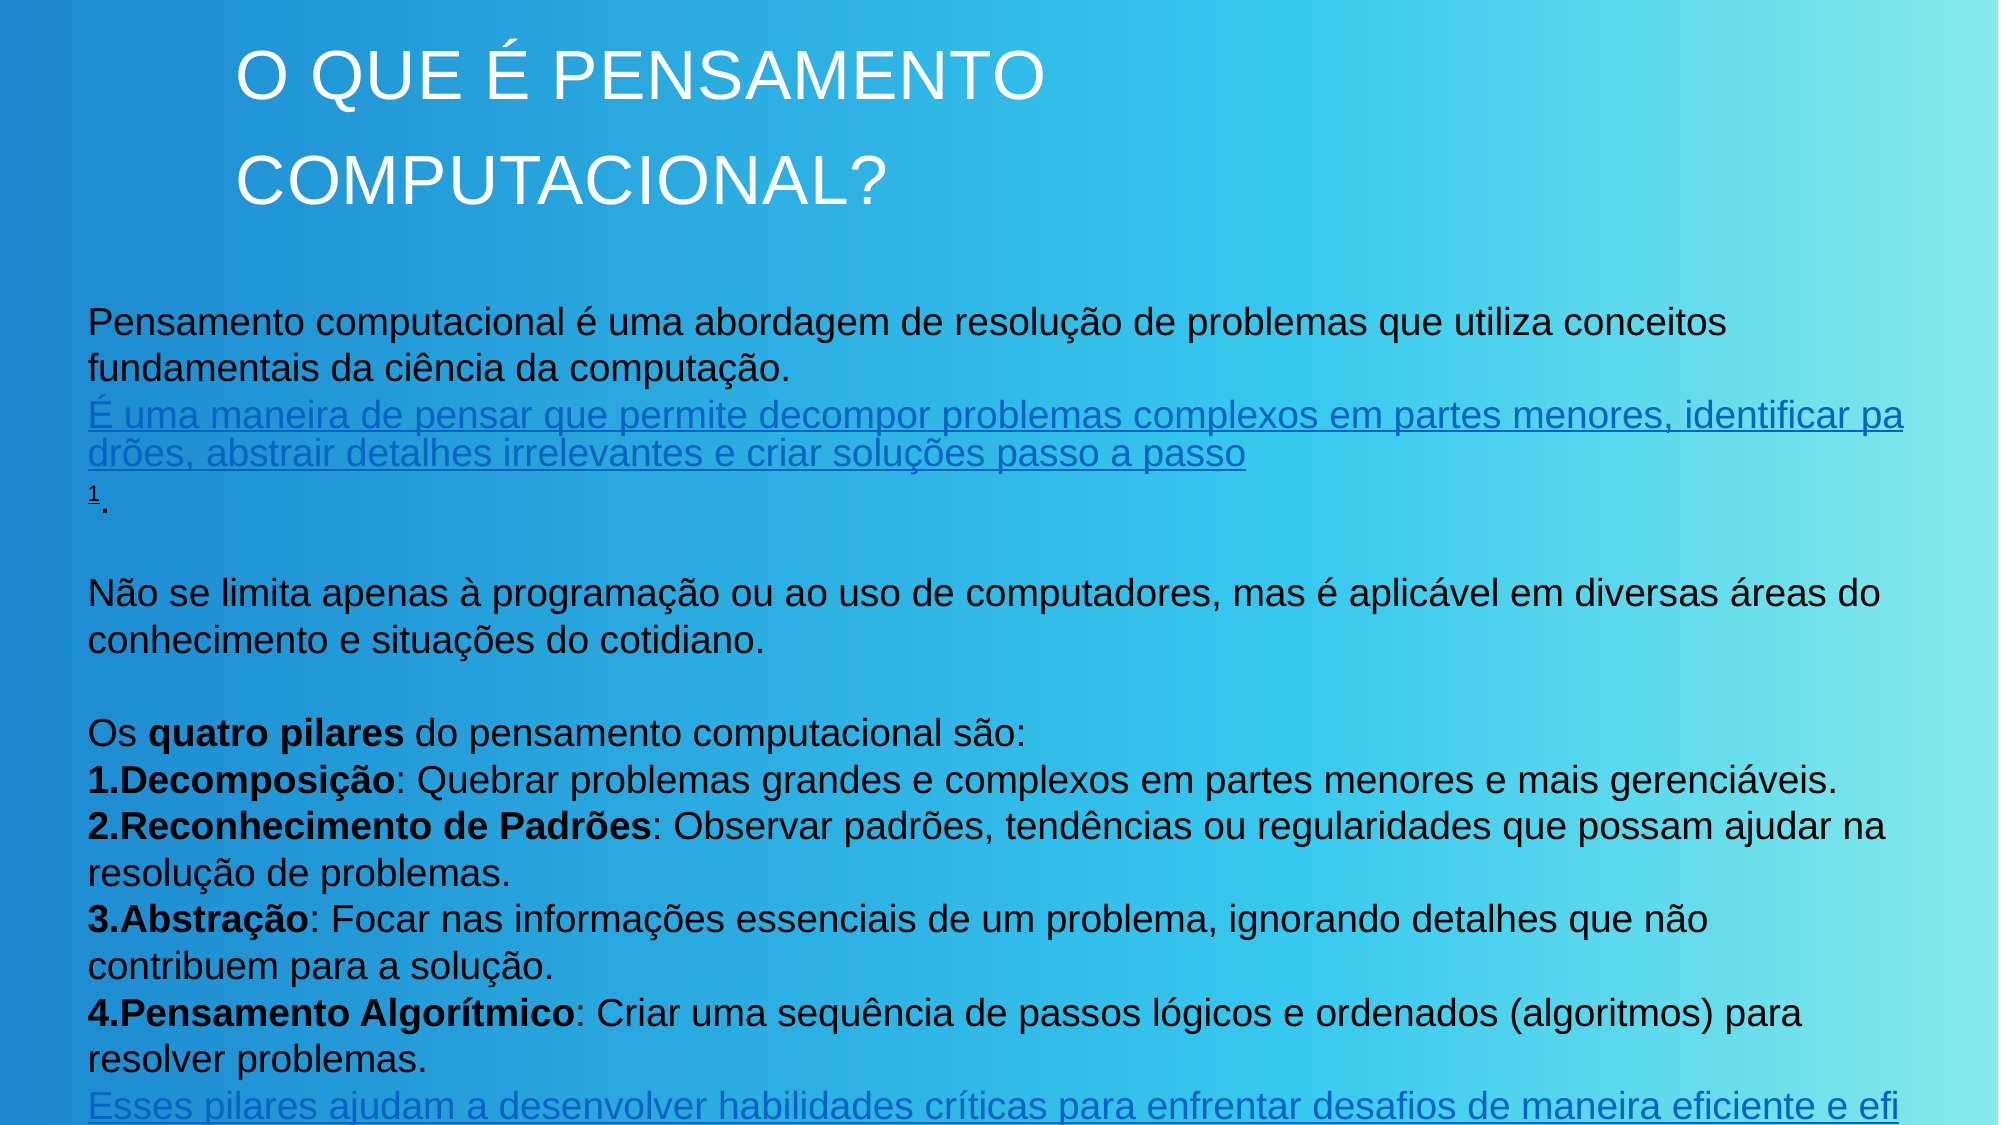

O QUE É PENSAMENTO COMPUTACIONAL?

O QUE É PENSAMENTO COMPUTACIONAL?
Pensamento computacional é uma abordagem de resolução de problemas que utiliza conceitos fundamentais da ciência da computação.  É uma maneira de pensar que permite decompor problemas complexos em partes menores, identificar padrões, abstrair detalhes irrelevantes e criar soluções passo a passo1.

Não se limita apenas à programação ou ao uso de computadores, mas é aplicável em diversas áreas do conhecimento e situações do cotidiano.

Os quatro pilares do pensamento computacional são:
Decomposição: Quebrar problemas grandes e complexos em partes menores e mais gerenciáveis.
Reconhecimento de Padrões: Observar padrões, tendências ou regularidades que possam ajudar na resolução de problemas.
Abstração: Focar nas informações essenciais de um problema, ignorando detalhes que não contribuem para a solução.
Pensamento Algorítmico: Criar uma sequência de passos lógicos e ordenados (algoritmos) para resolver problemas.
Esses pilares ajudam a desenvolver habilidades críticas para enfrentar desafios de maneira eficiente e eficaz, tornando o pensamento computacional uma ferramenta vital para pensadores em todo o mundo2.